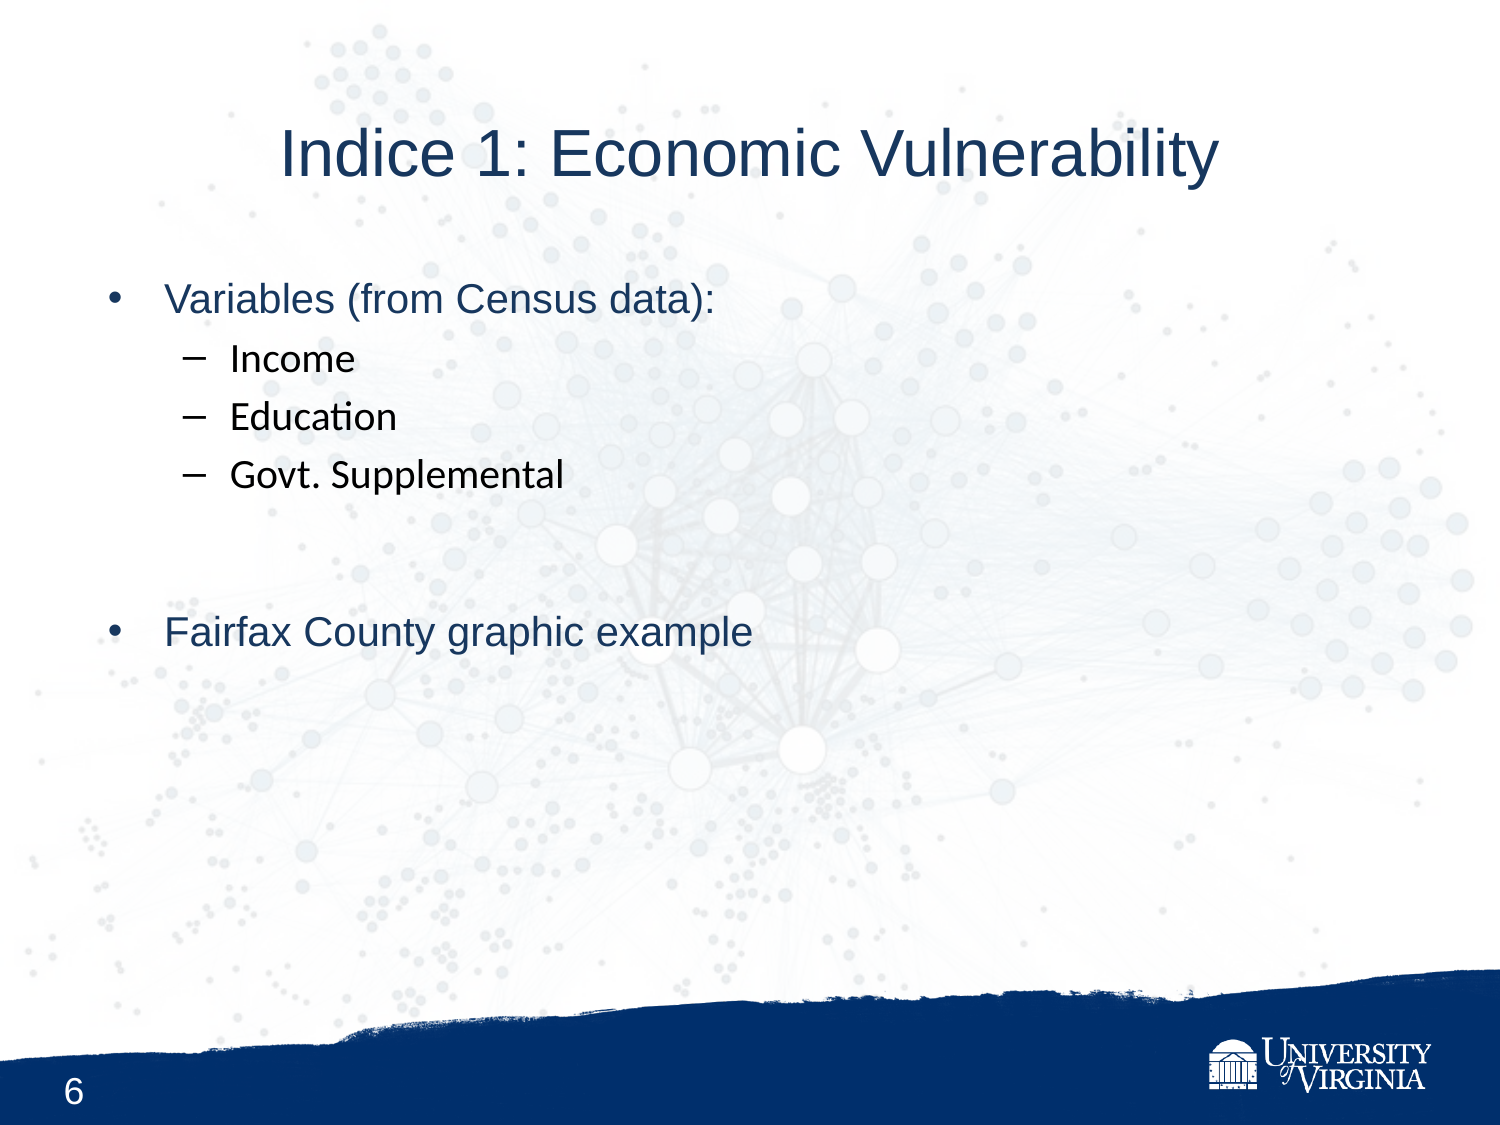

Indice 1: Economic Vulnerability
Variables (from Census data):
Income
Education
Govt. Supplemental

Fairfax County graphic example
6